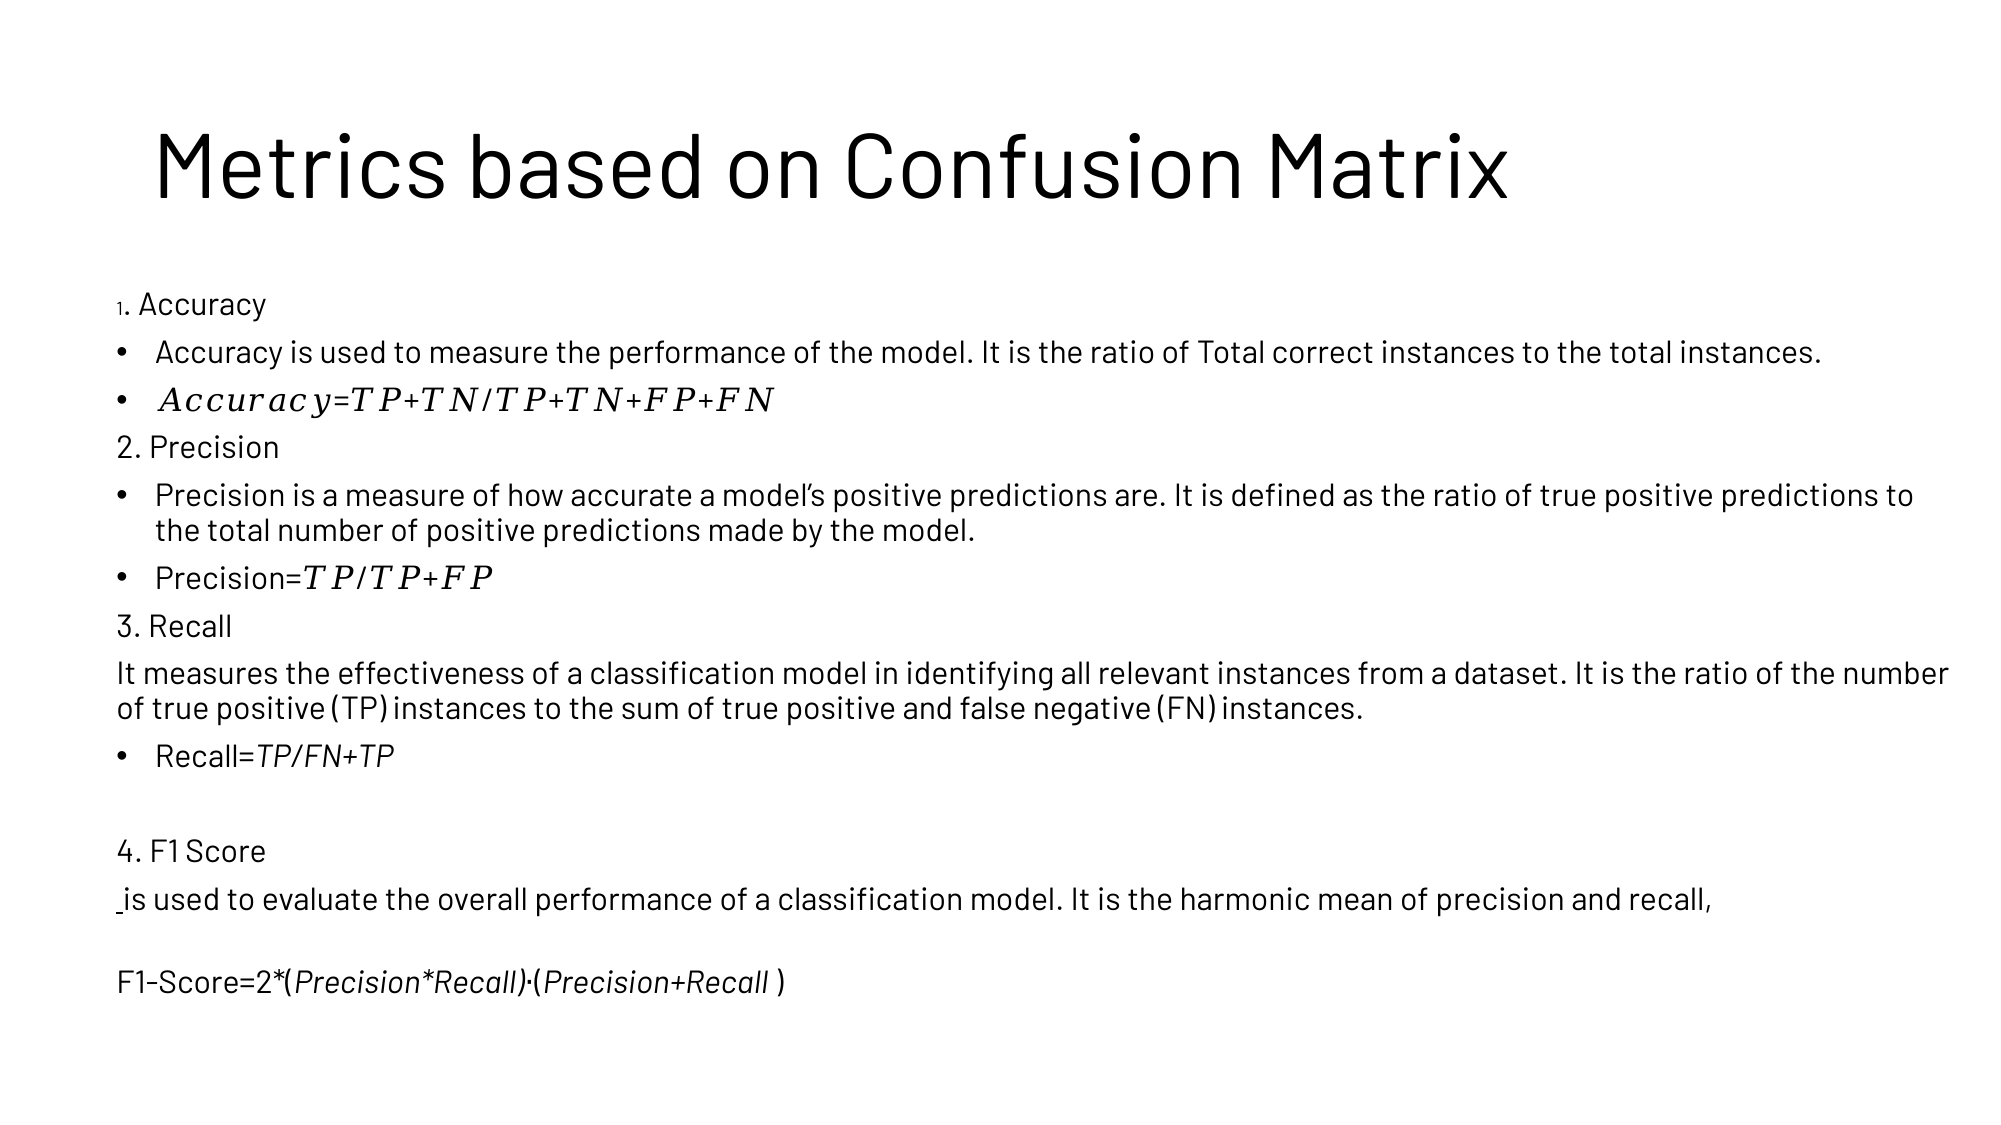

# Metrics based on Confusion Matrix
1. Accuracy
Accuracy is used to measure the performance of the model. It is the ratio of Total correct instances to the total instances.
𝐴𝑐𝑐𝑢𝑟𝑎𝑐𝑦=𝑇𝑃+𝑇𝑁/𝑇𝑃+𝑇𝑁+𝐹𝑃+𝐹𝑁
2. Precision
Precision is a measure of how accurate a model’s positive predictions are. It is defined as the ratio of true positive predictions to the total number of positive predictions made by the model.
Precision=𝑇𝑃/𝑇𝑃+𝐹𝑃
3. Recall
It measures the effectiveness of a classification model in identifying all relevant instances from a dataset. It is the ratio of the number of true positive (TP) instances to the sum of true positive and false negative (FN) instances.
Recall=TP/FN+TP
4. F1-Score
4. F1 Score
 is used to evaluate the overall performance of a classification model. It is the harmonic mean of precision and recall,
F1-Score=2*(Precision*Recall)⋅(Precision+Recall )

TP
+TN+FP+FNTP+TN